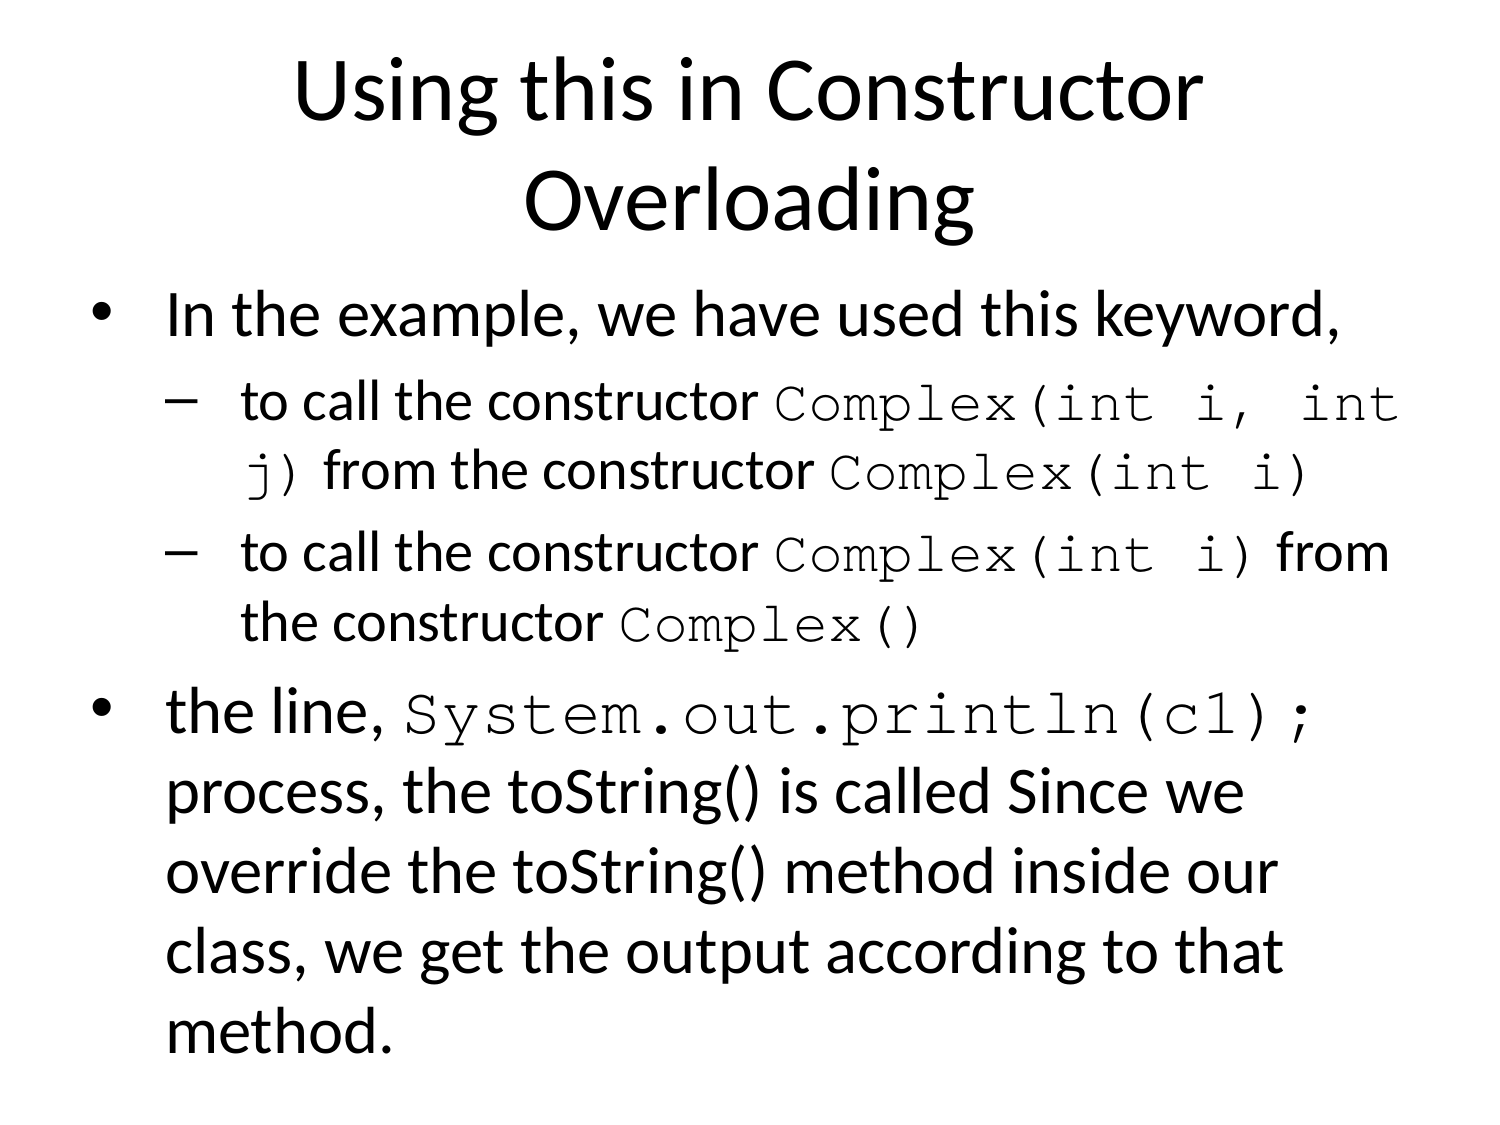

# Using this in Constructor Overloading
In the example, we have used this keyword,
to call the constructor Complex(int i, int j) from the constructor Complex(int i)
to call the constructor Complex(int i) from the constructor Complex()
the line, System.out.println(c1); process, the toString() is called Since we override the toString() method inside our class, we get the output according to that method.